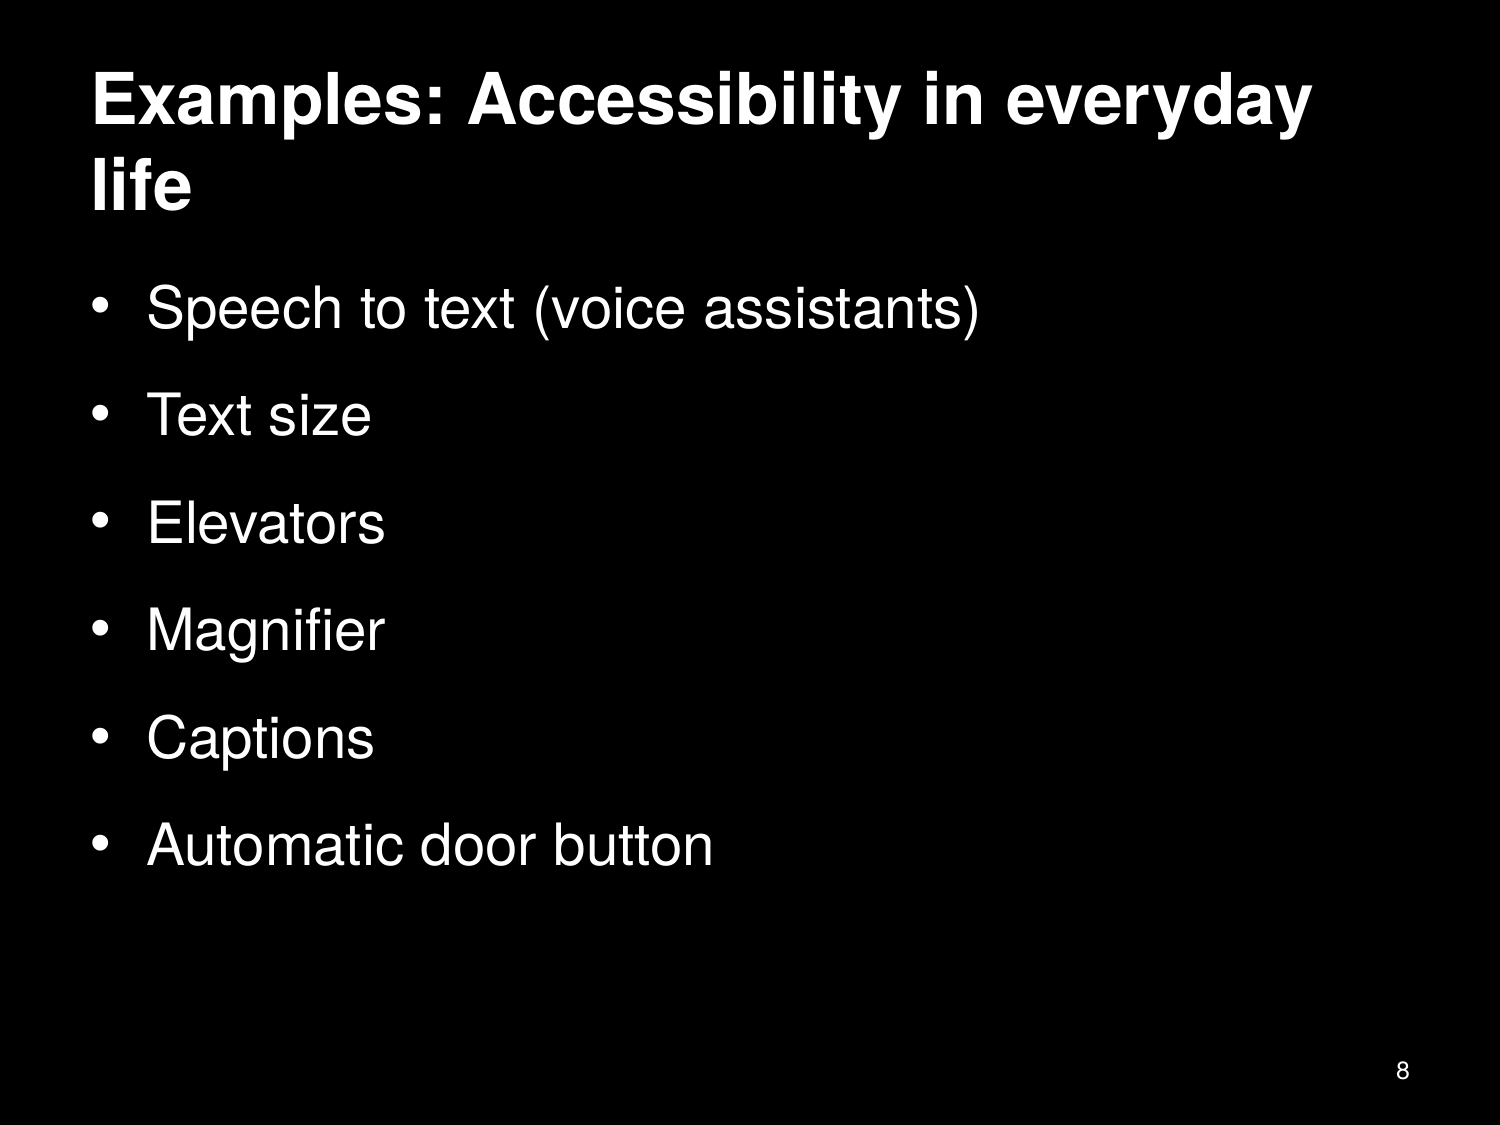

# Examples: Accessibility in everyday life
Speech to text (voice assistants)
Text size
Elevators
Magnifier
Captions
Automatic door button
8